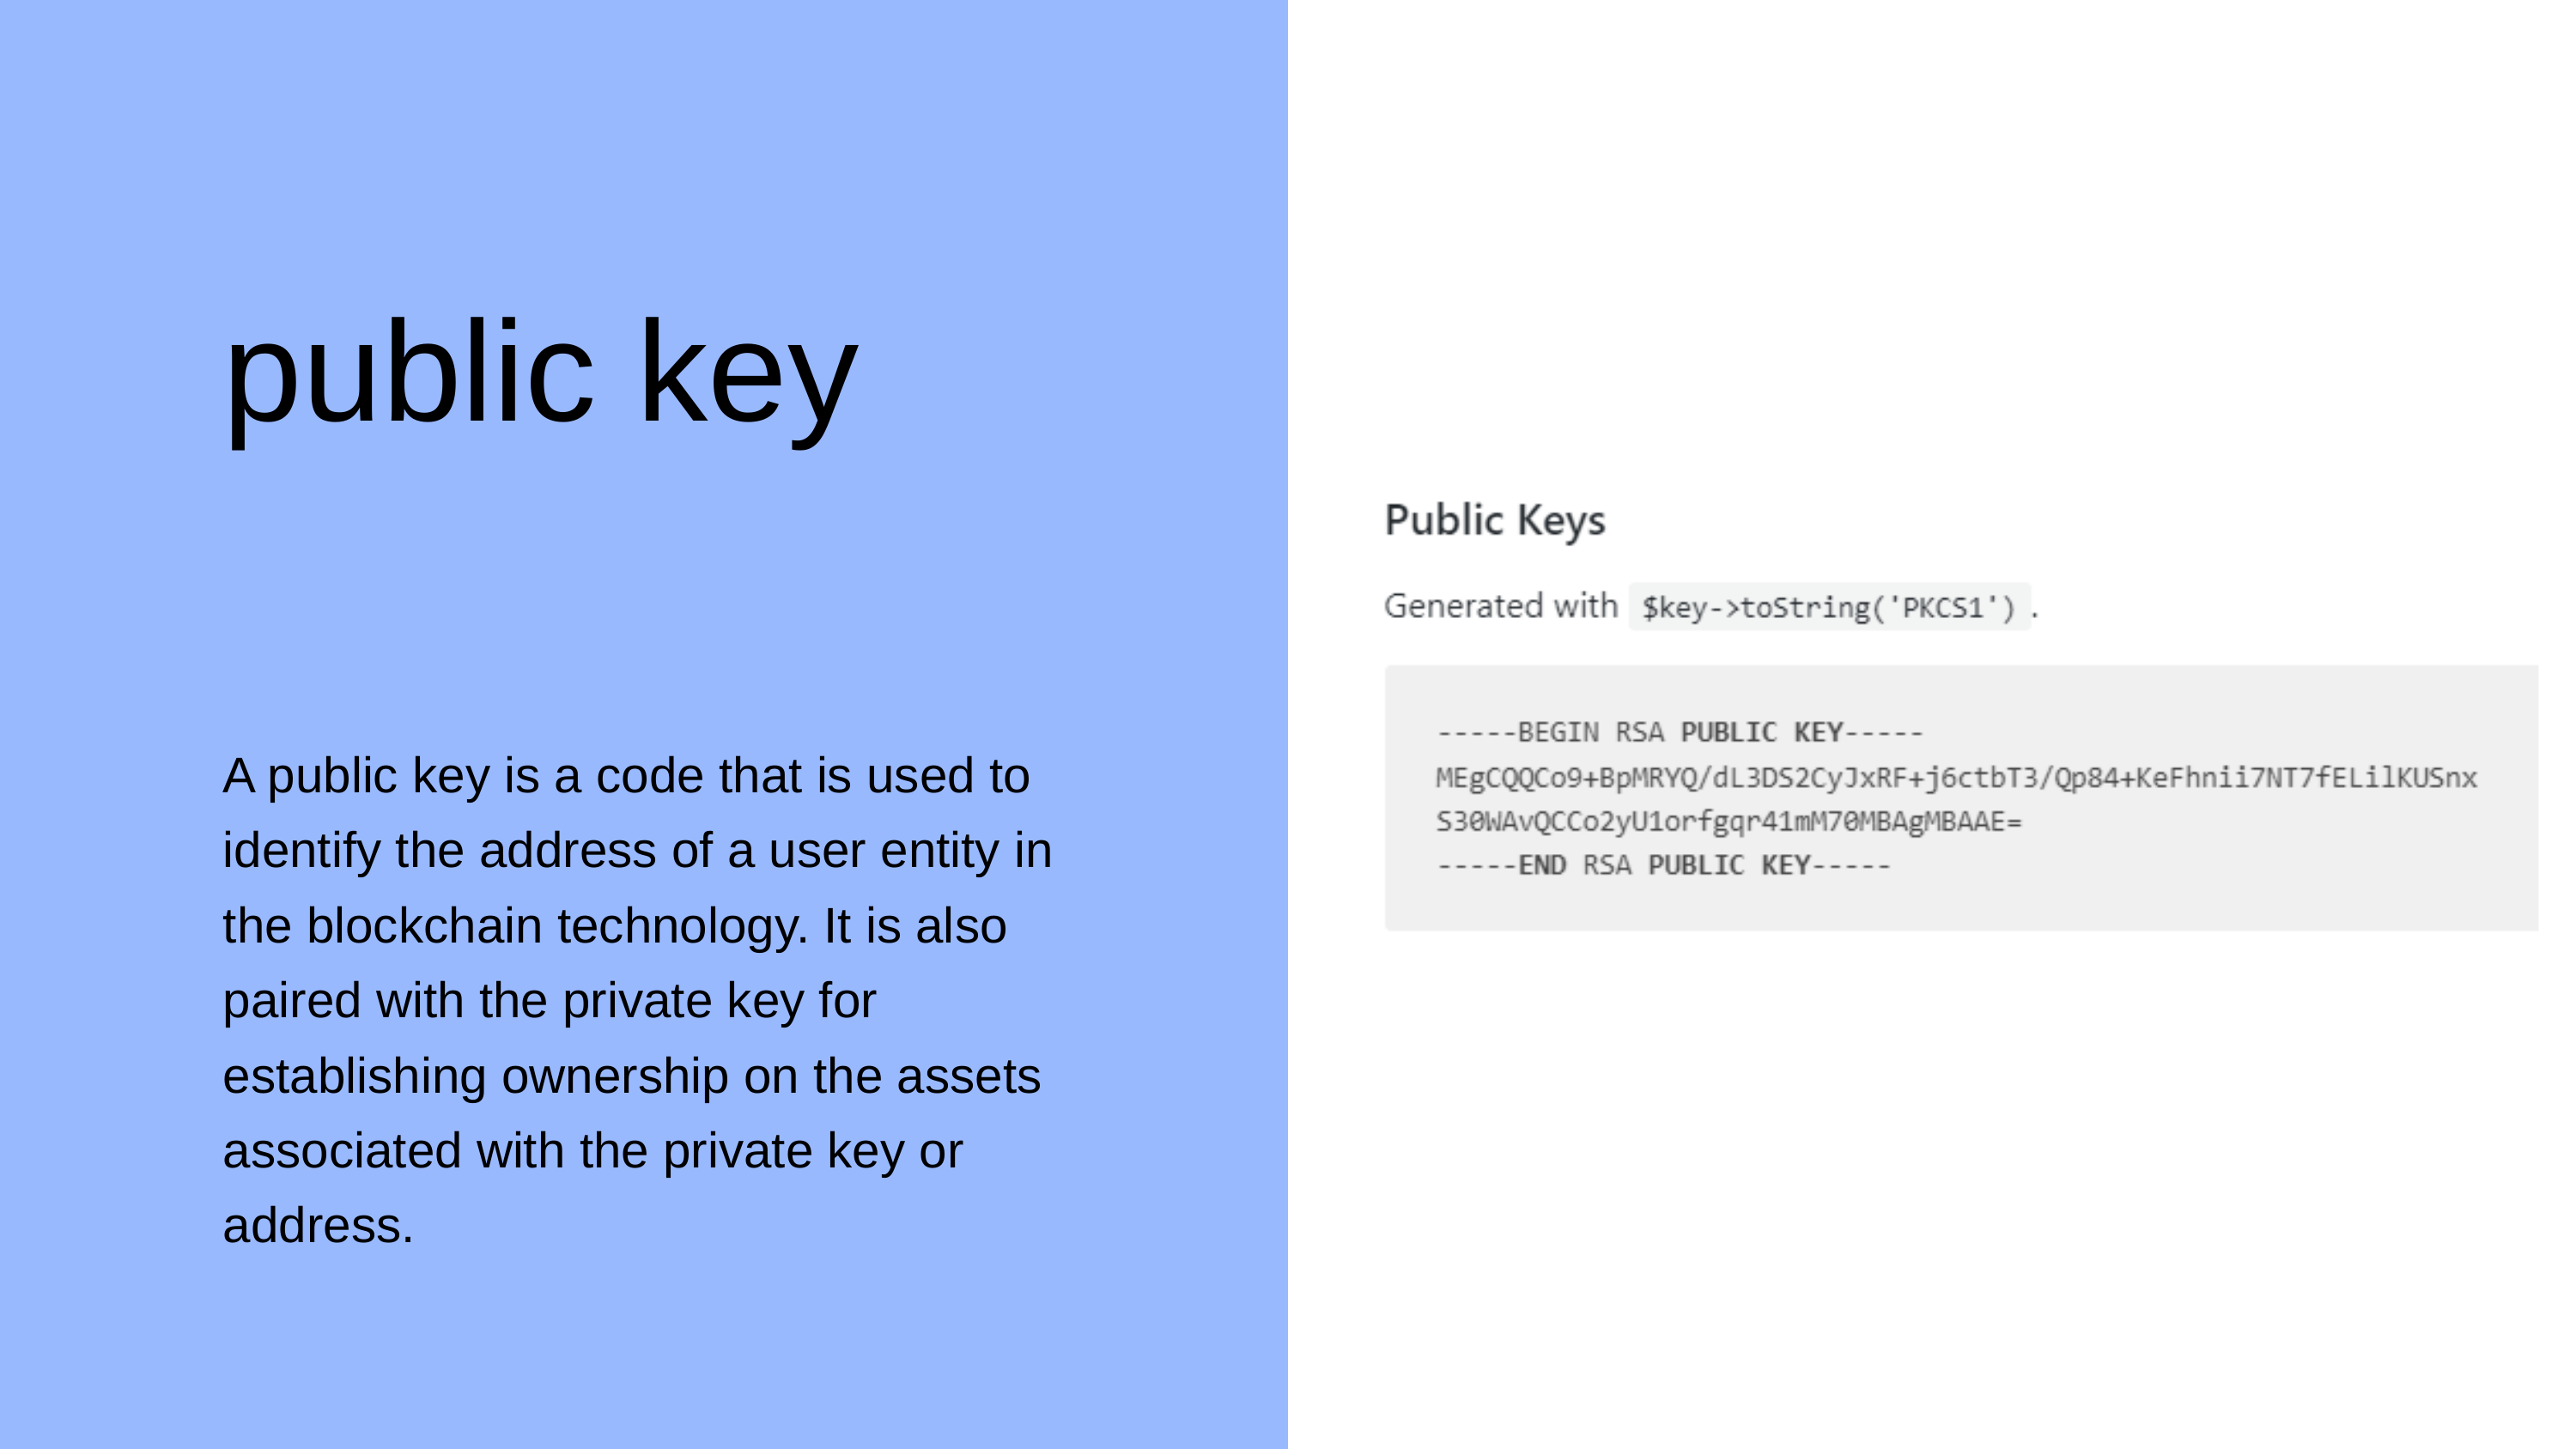

public key

A public key is a code that is used to identify the address of a user entity in the blockchain technology. It is also paired with the private key for establishing ownership on the assets associated with the private key or address.